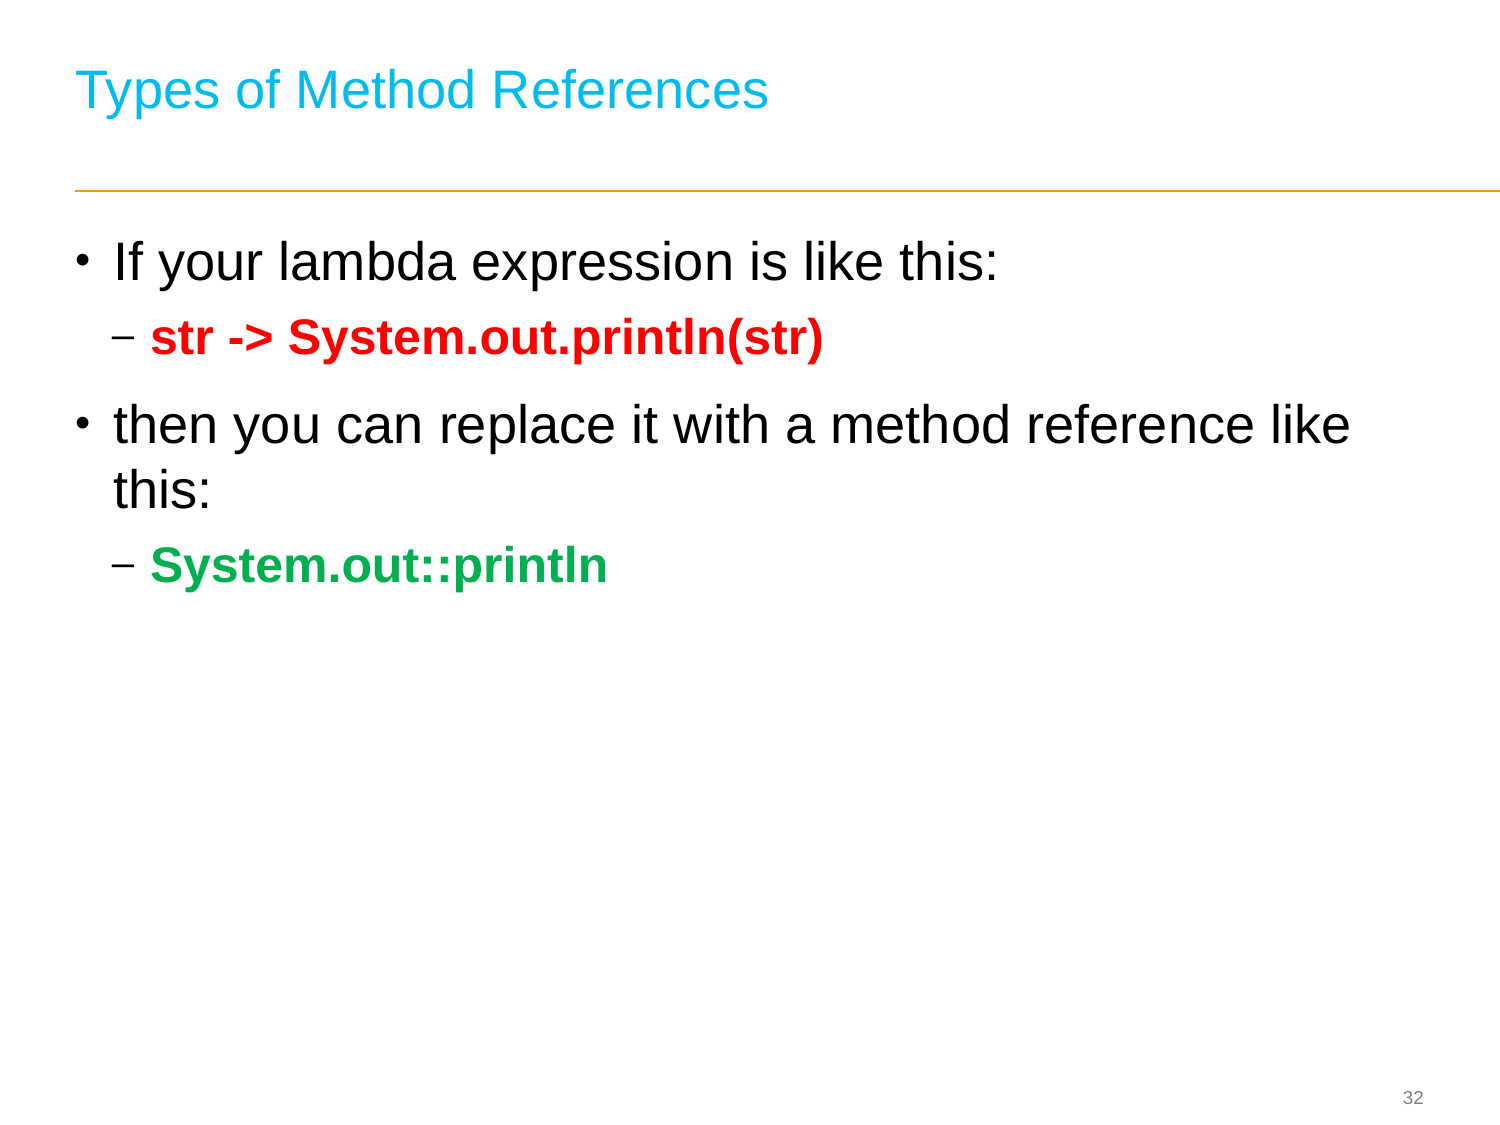

# Types of Method References
If your lambda expression is like this:
str -> System.out.println(str)
then you can replace it with a method reference like this:
System.out::println